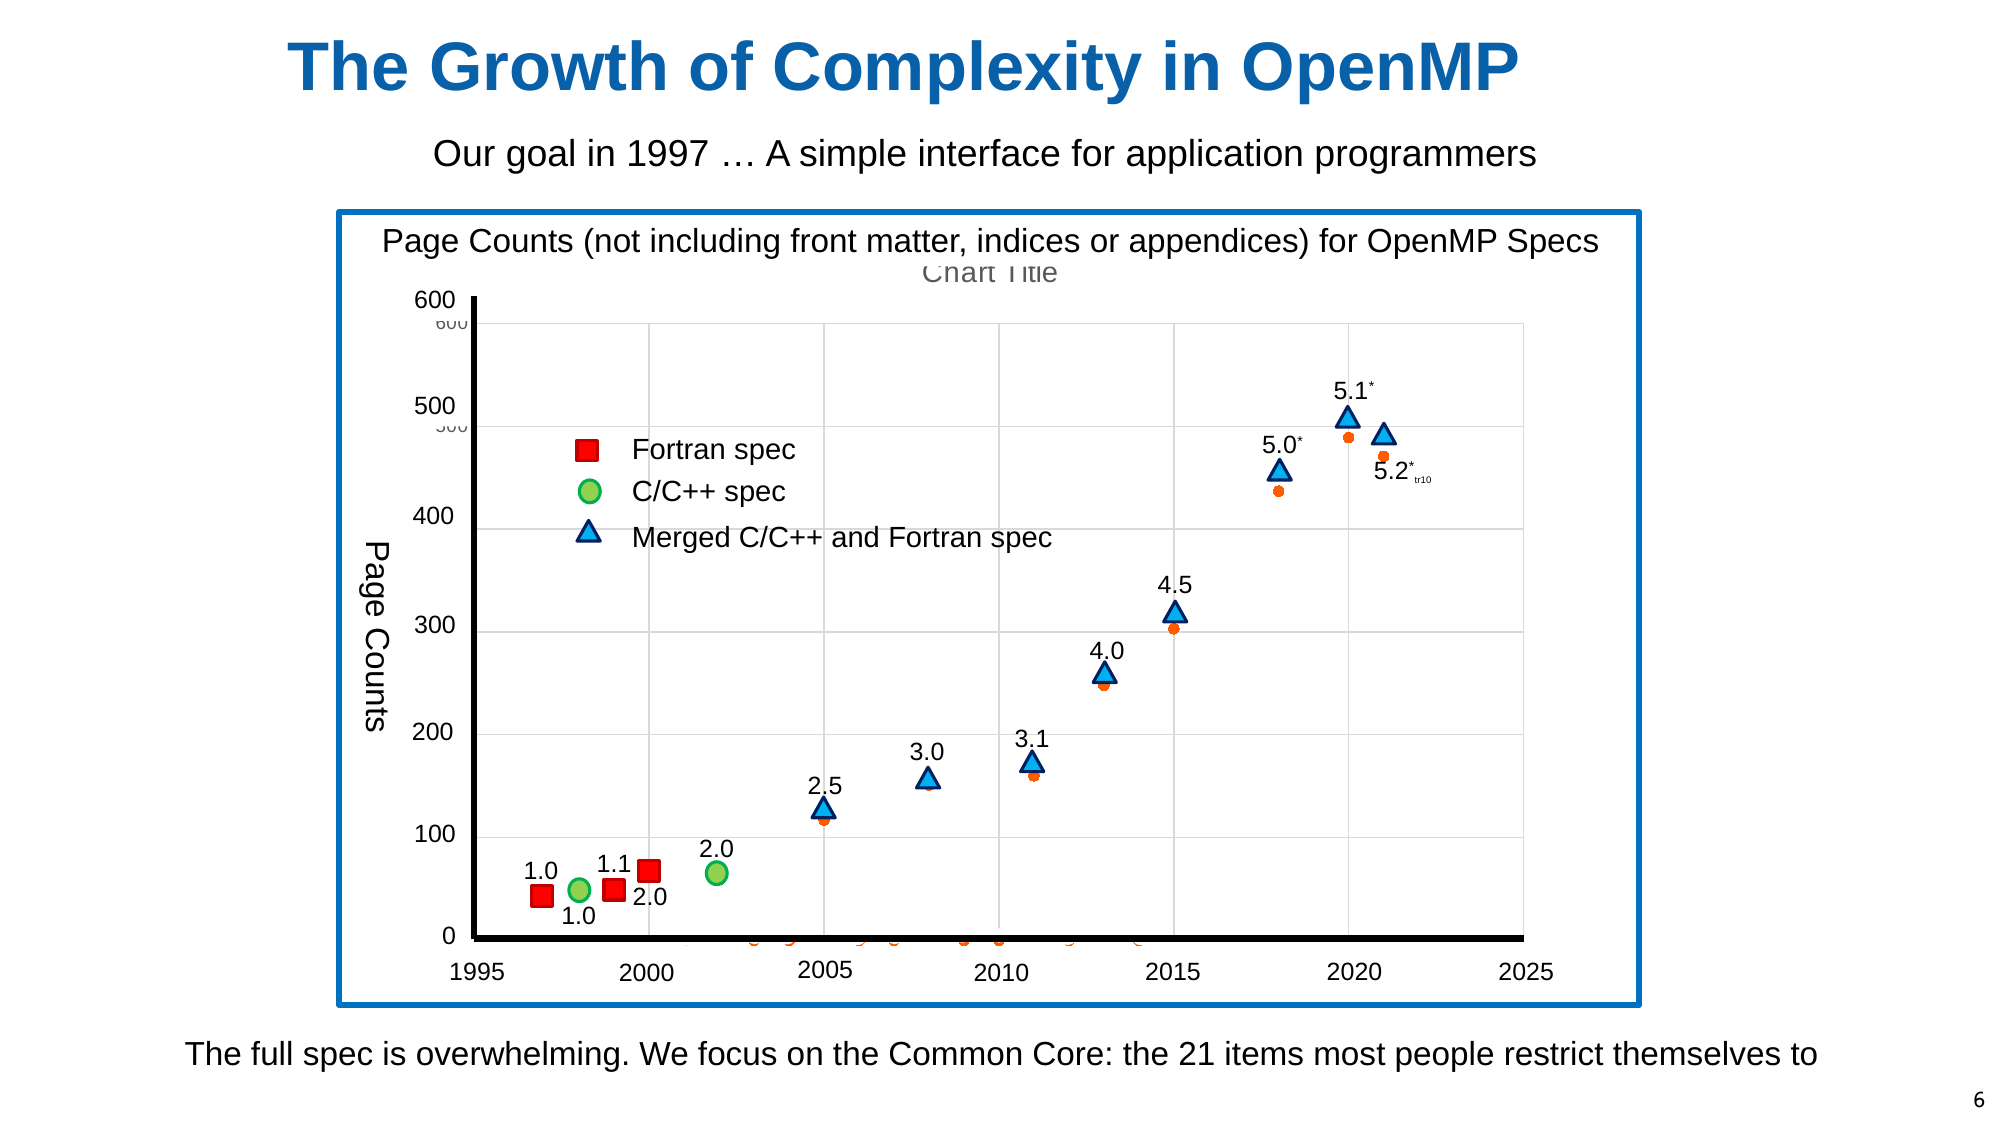

# The Growth of Complexity in OpenMP
Our goal in 1997 … A simple interface for application programmers

Page Counts (not including front matter, indices or appendices) for OpenMP Specs

### Chart:

| Category |  |
|---|---|
600
500
400
300
200
100
0

2005
1995
2020
2025
2015
2010
2000
5.1*

5.0*
Fortran spec

5.2*tr10

C/C++ spec

Merged C/C++ and Fortran spec

4.5

Page Counts
4.0

3.1
3.0

2.5

2.0
1.1
1.0

2.0

1.0

The full spec is overwhelming. We focus on the Common Core: the 21 items most people restrict themselves to
6